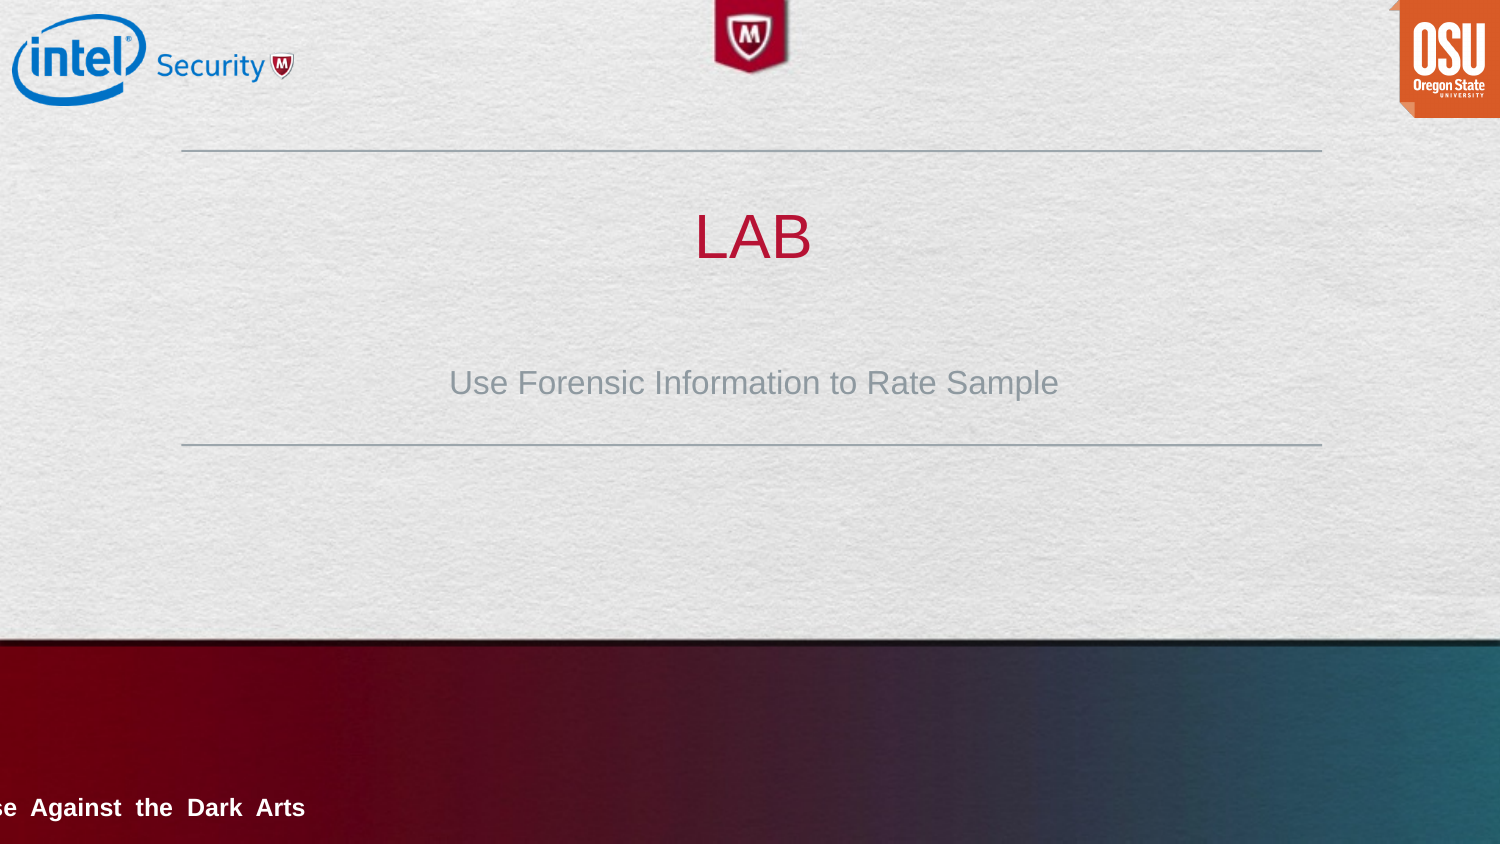

# Lab
Use Forensic Information to Rate Sample